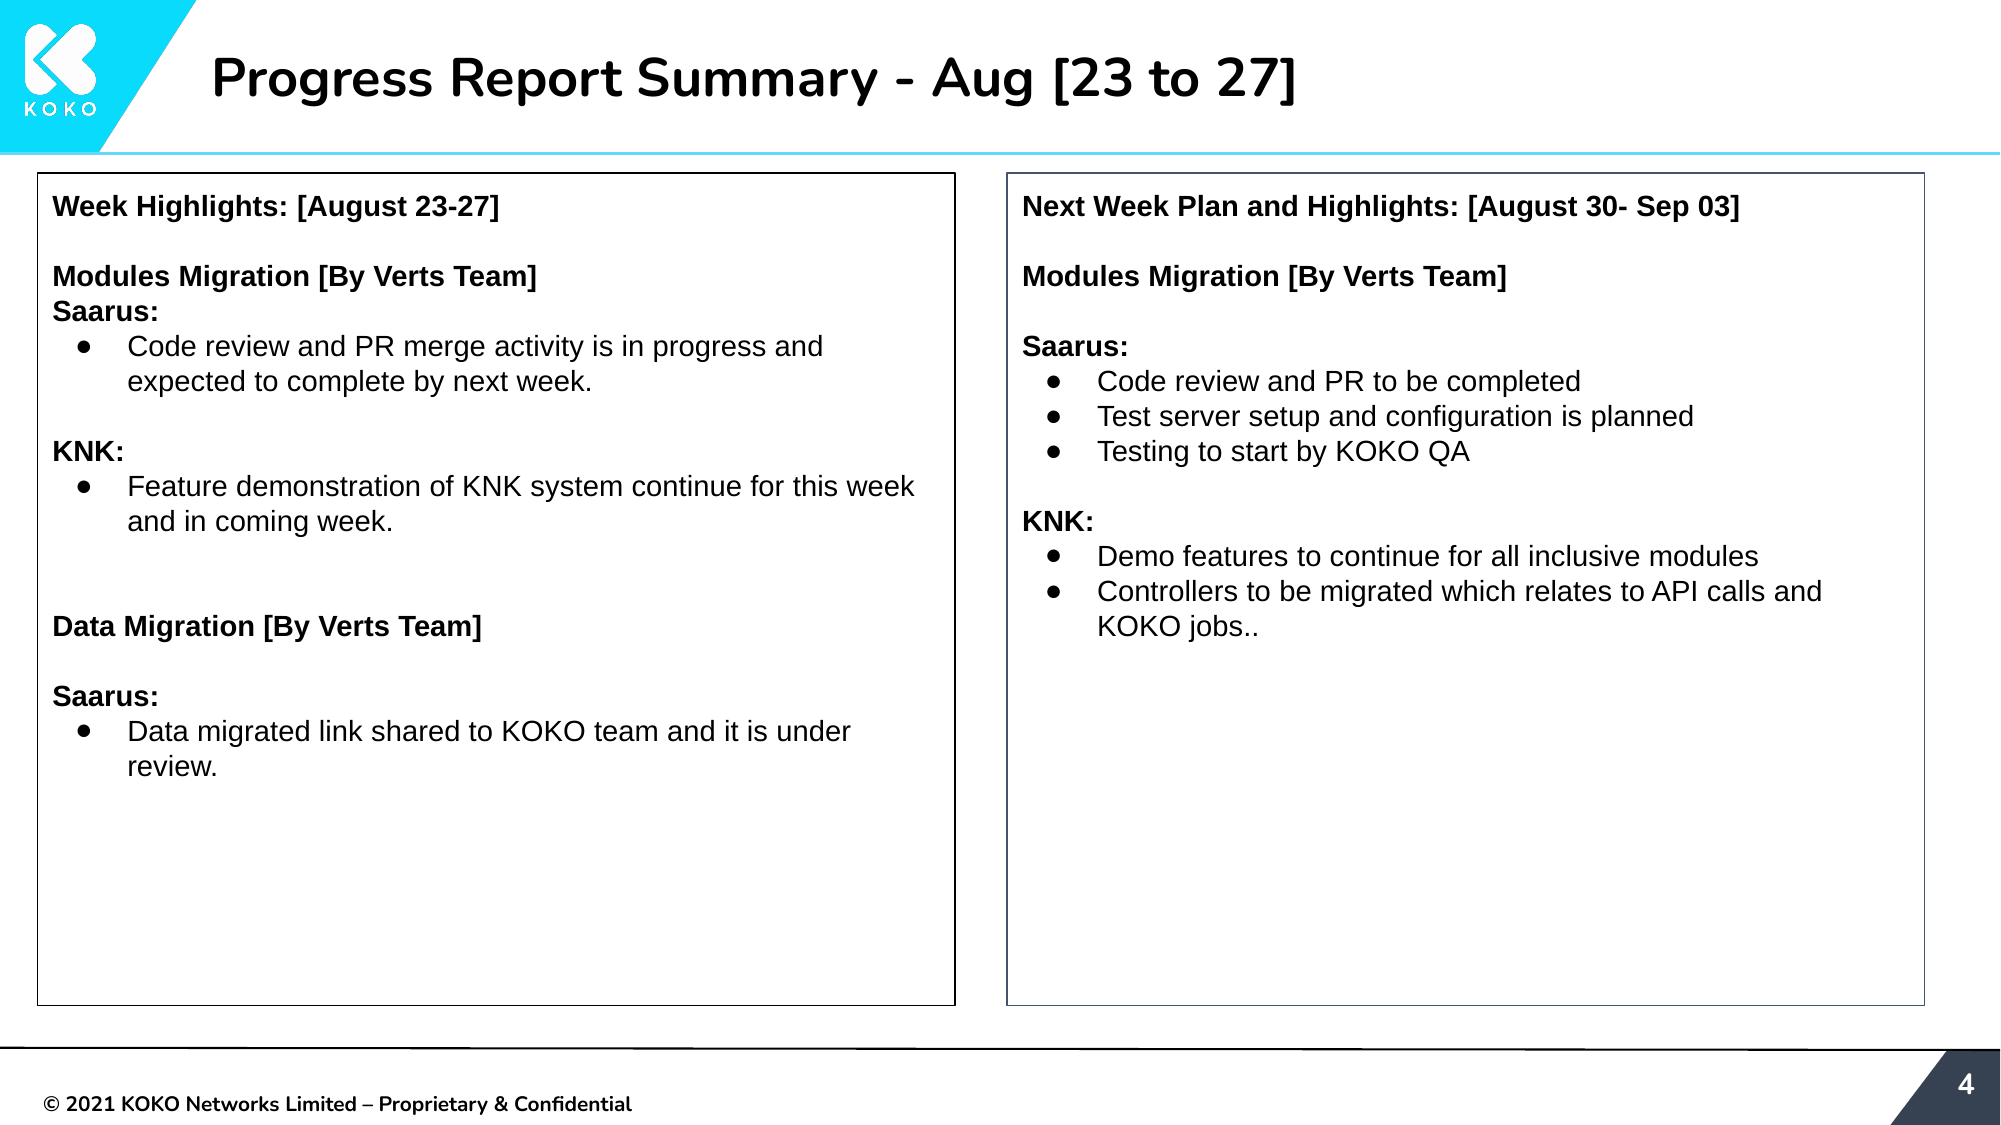

# Progress Report Summary - Aug [23 to 27]
Week Highlights: [August 23-27]

Modules Migration [By Verts Team]
Saarus:
Code review and PR merge activity is in progress and expected to complete by next week.

KNK:
Feature demonstration of KNK system continue for this week and in coming week.

Data Migration [By Verts Team]

Saarus:
Data migrated link shared to KOKO team and it is under review.

Next Week Plan and Highlights: [August 30- Sep 03]

Modules Migration [By Verts Team]

Saarus:
Code review and PR to be completed
Test server setup and configuration is planned
Testing to start by KOKO QA

KNK:
Demo features to continue for all inclusive modules
Controllers to be migrated which relates to API calls and KOKO jobs..

4